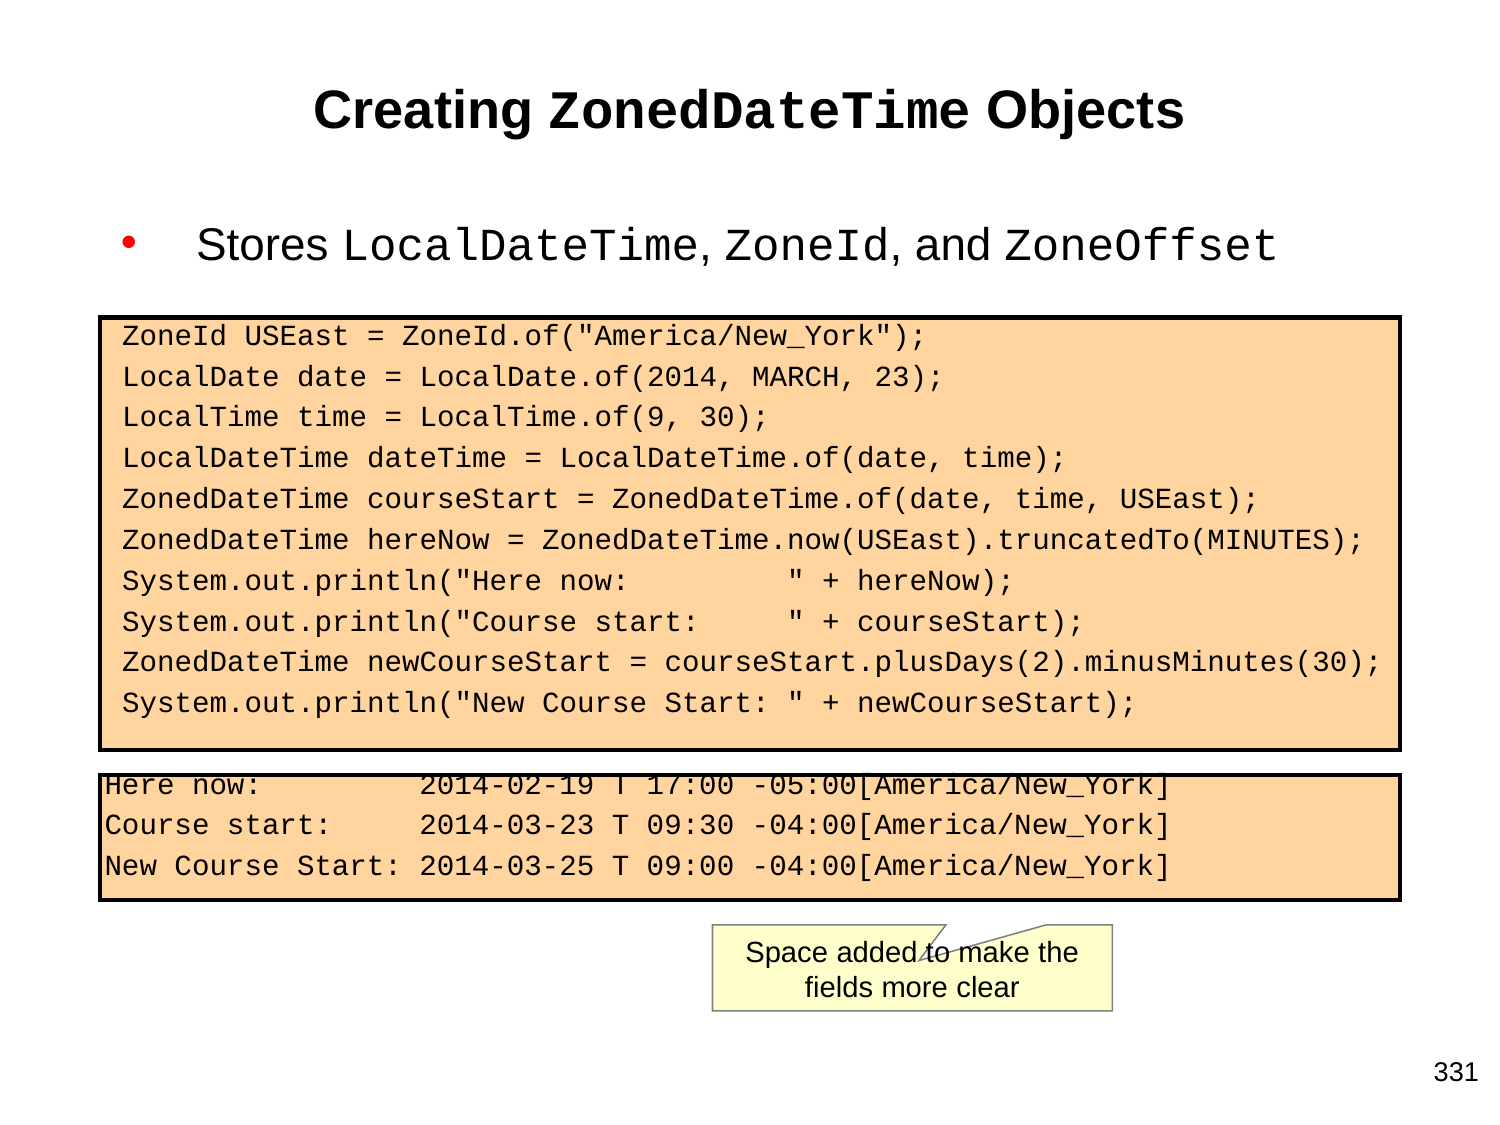

# Creating ZonedDateTime Objects
Stores LocalDateTime, ZoneId, and ZoneOffset

 ZoneId USEast = ZoneId.of("America/New_York");
 LocalDate date = LocalDate.of(2014, MARCH, 23);
 LocalTime time = LocalTime.of(9, 30);
 LocalDateTime dateTime = LocalDateTime.of(date, time);
 ZonedDateTime courseStart = ZonedDateTime.of(date, time, USEast);
 ZonedDateTime hereNow = ZonedDateTime.now(USEast).truncatedTo(MINUTES);
 System.out.println("Here now:         " + hereNow);
 System.out.println("Course start:     " + courseStart);
 ZonedDateTime newCourseStart = courseStart.plusDays(2).minusMinutes(30);
 System.out.println("New Course Start: " + newCourseStart);

Here now:         2014-02-19 T 17:00 -05:00[America/New_York]
Course start:     2014-03-23 T 09:30 -04:00[America/New_York]
New Course Start: 2014-03-25 T 09:00 -04:00[America/New_York]

Space added to make the fields more clear
331